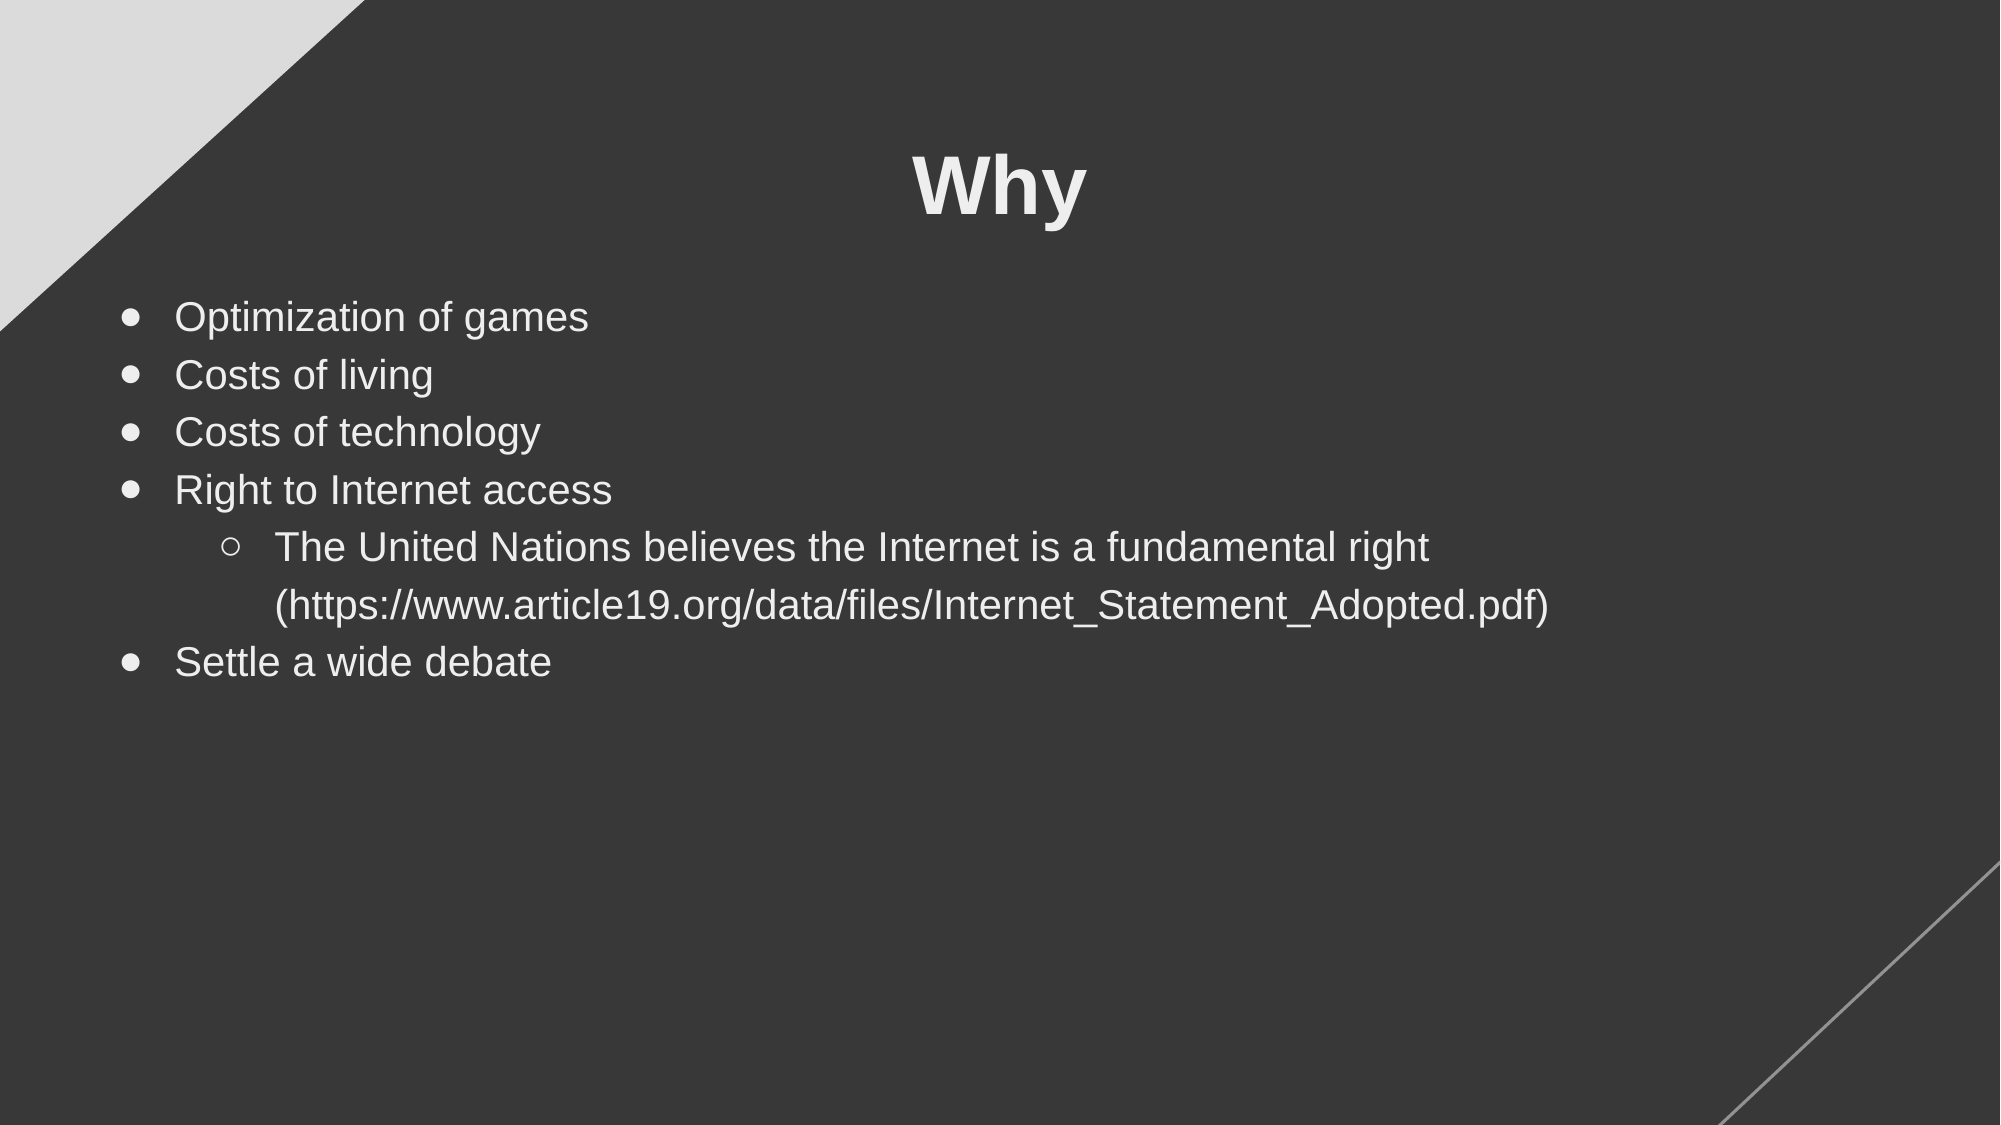

# Why
Optimization of games
Costs of living
Costs of technology
Right to Internet access
The United Nations believes the Internet is a fundamental right (https://www.article19.org/data/files/Internet_Statement_Adopted.pdf)
Settle a wide debate